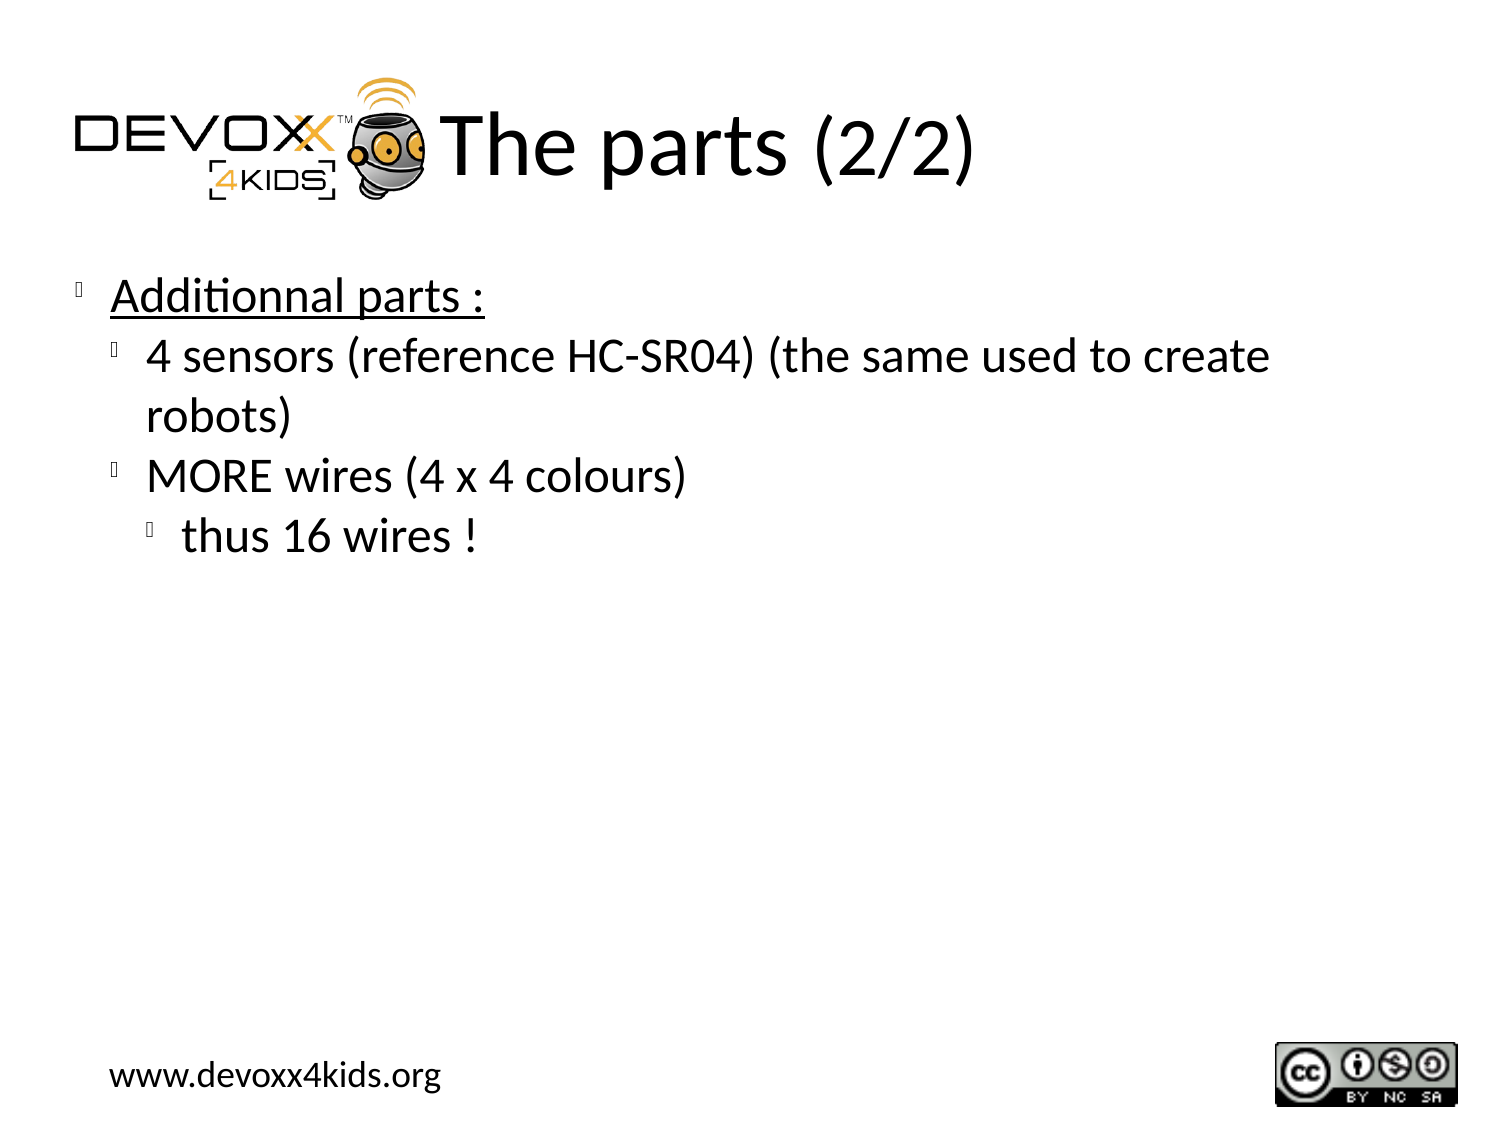

The parts (2/2)
Additionnal parts :
4 sensors (reference HC-SR04) (the same used to create robots)
MORE wires (4 x 4 colours)
thus 16 wires !